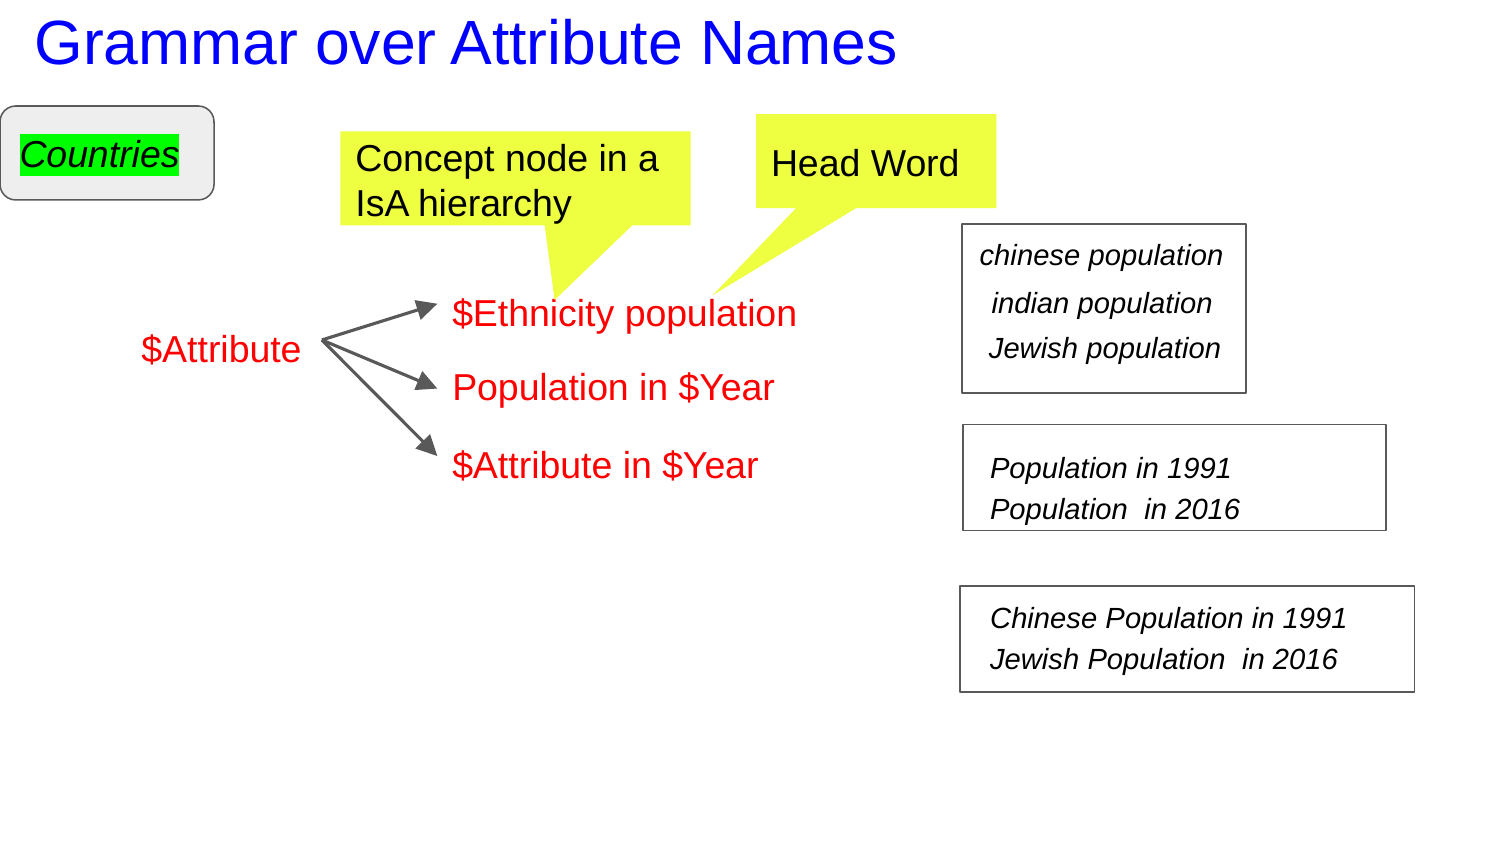

# Grammar over Attribute Names
Countries
Head Word
Concept node in a IsA hierarchy
chinese population

indian population
$Ethnicity population
$Attribute
Jewish population
Population in $Year

$Attribute in $Year
Population in 1991
Population  in 2016
Chinese Population in 1991

Jewish Population  in 2016